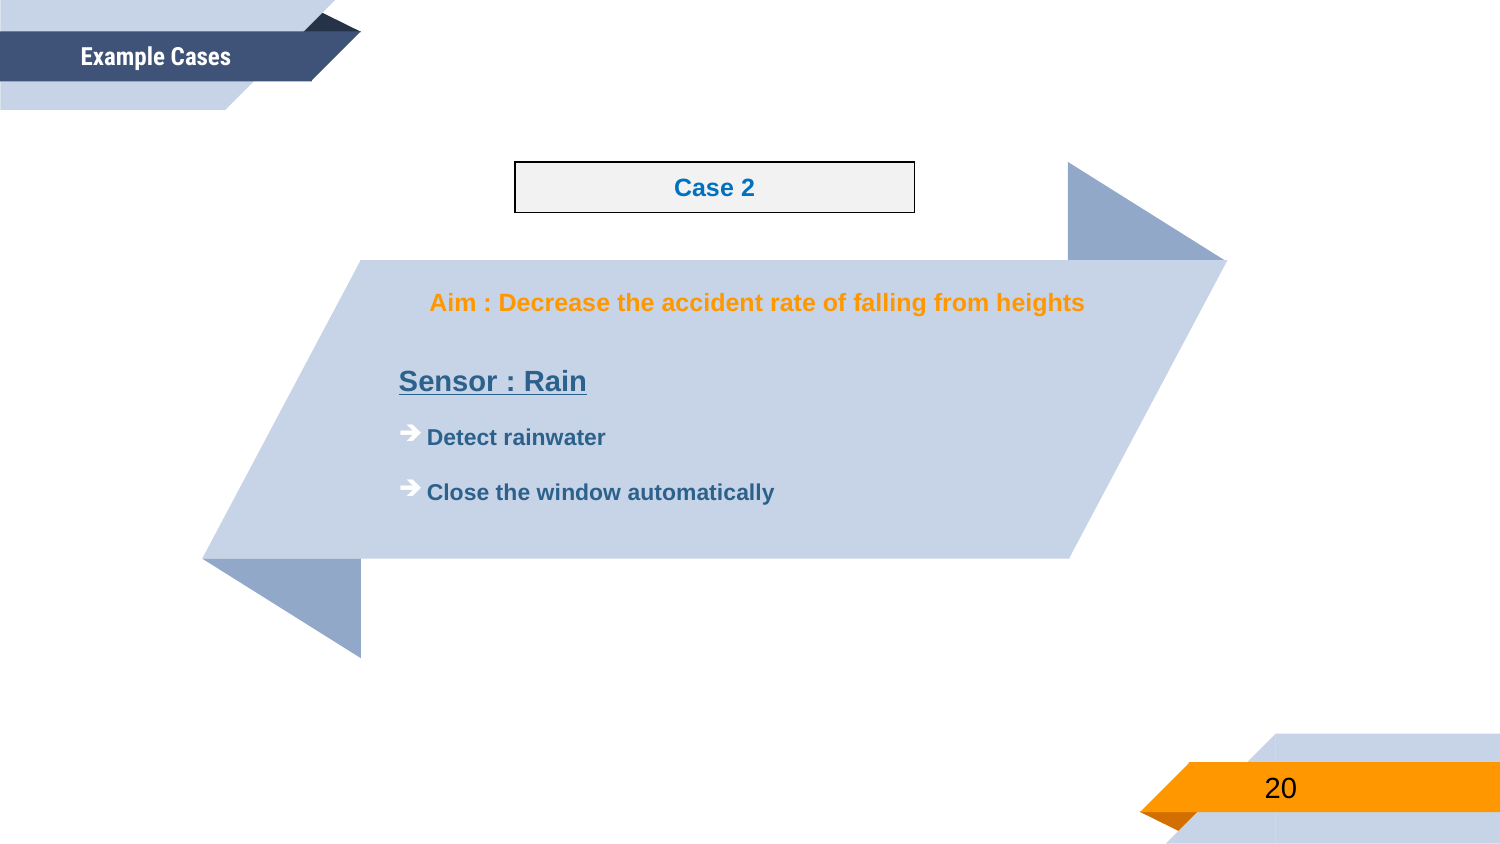

Example Cases

| Case 2 |
| --- |
Aim : Decrease the accident rate of falling from heights

Sensor : Rain

Detect rainwater

Close the window automatically

20